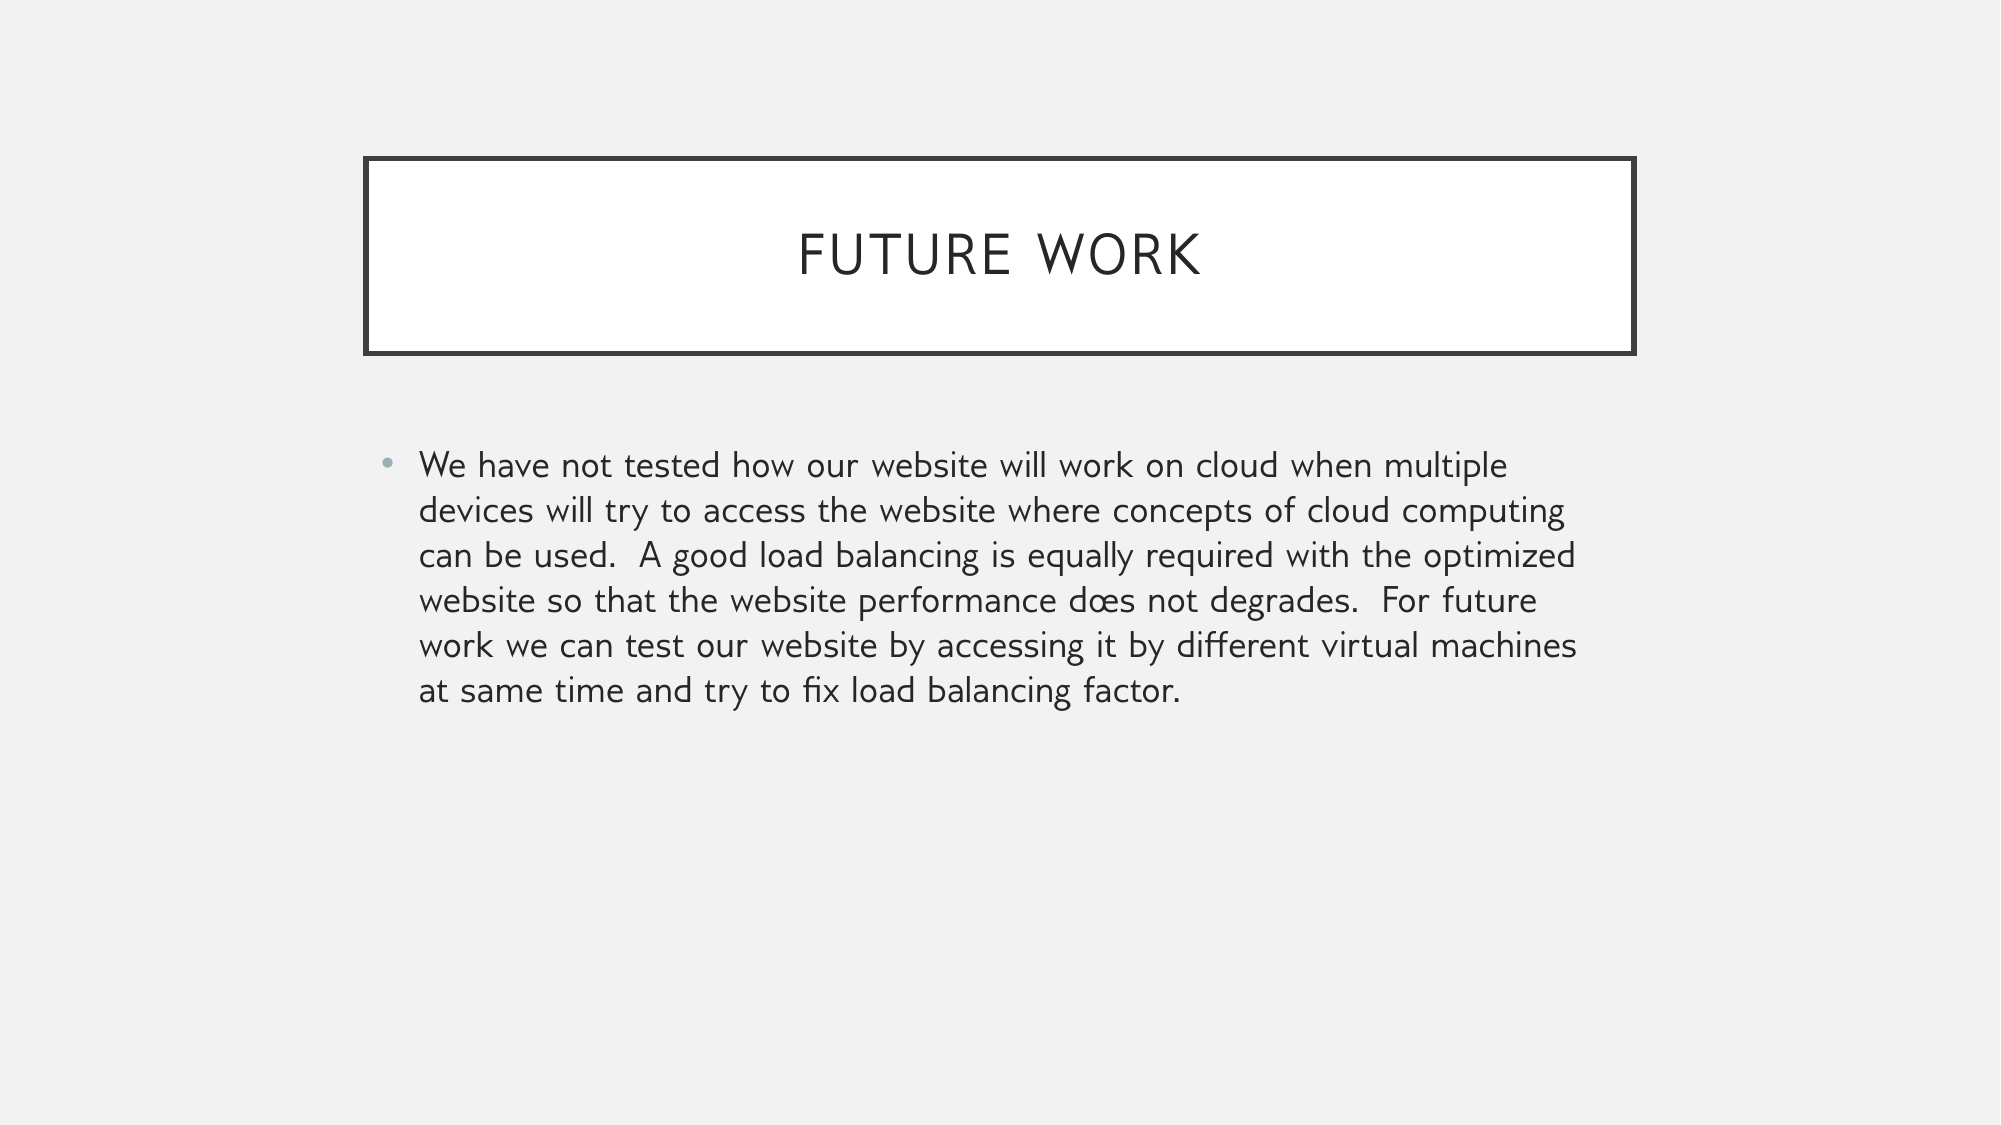

# FUTURE WORK
We have not tested how our website will work on cloud when multiple devices will try to access the website where concepts of cloud computing can be used.  A good load balancing is equally required with the optimized website so that the website performance does not degrades.  For future work we can test our website by accessing it by different virtual machines at same time and try to fix load balancing factor.